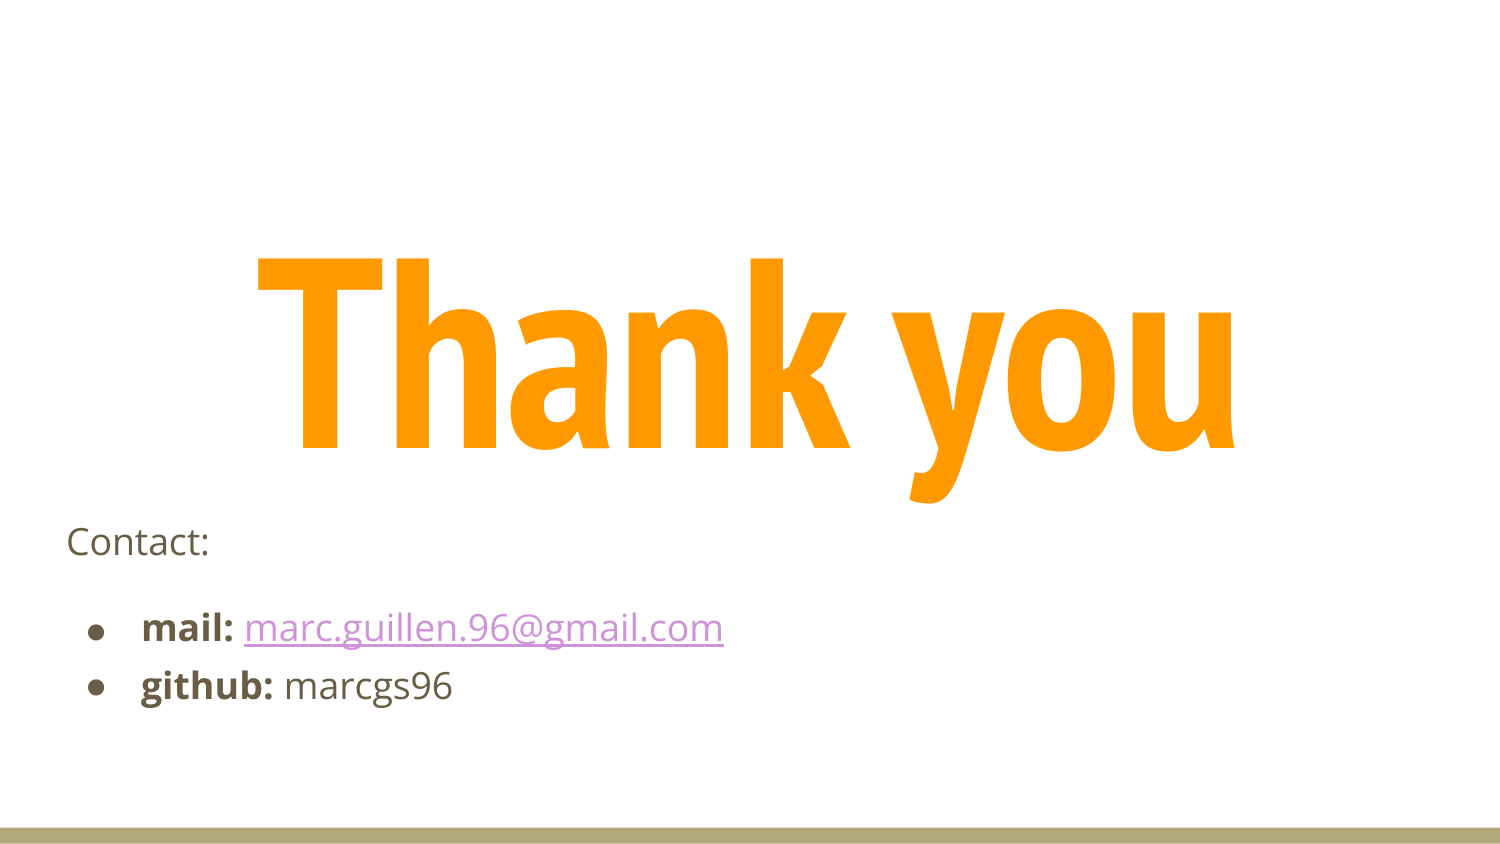

# Thank you
Contact:
mail: marc.guillen.96@gmail.com
github: marcgs96